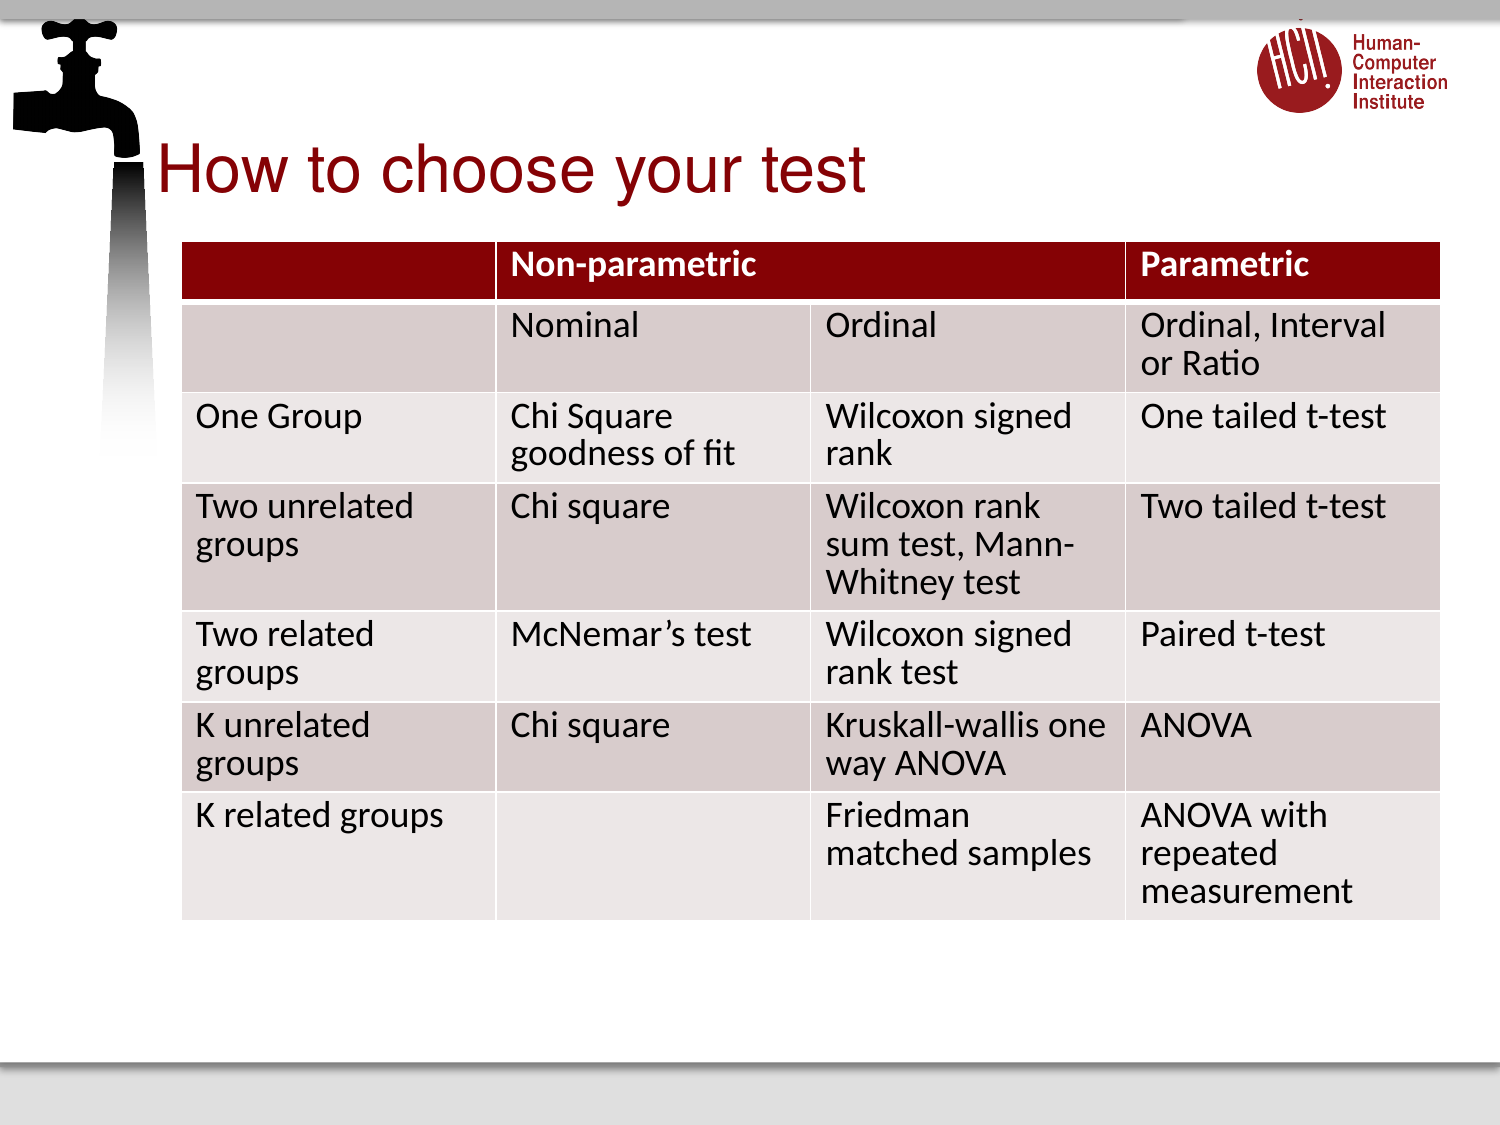

# How to choose your test
|  | Non-parametric |  | Parametric |
| --- | --- | --- | --- |
|  | Nominal | Ordinal | Ordinal, Interval or Ratio |
| One Group | Chi Square goodness of fit | Wilcoxon signed rank | One tailed t-test |
| Two unrelated groups | Chi square | Wilcoxon rank sum test, Mann-Whitney test | Two tailed t-test |
| Two related groups | McNemar’s test | Wilcoxon signed rank test | Paired t-test |
| K unrelated groups | Chi square | Kruskall-wallis one way ANOVA | ANOVA |
| K related groups |  | Friedman matched samples | ANOVA with repeated measurement |